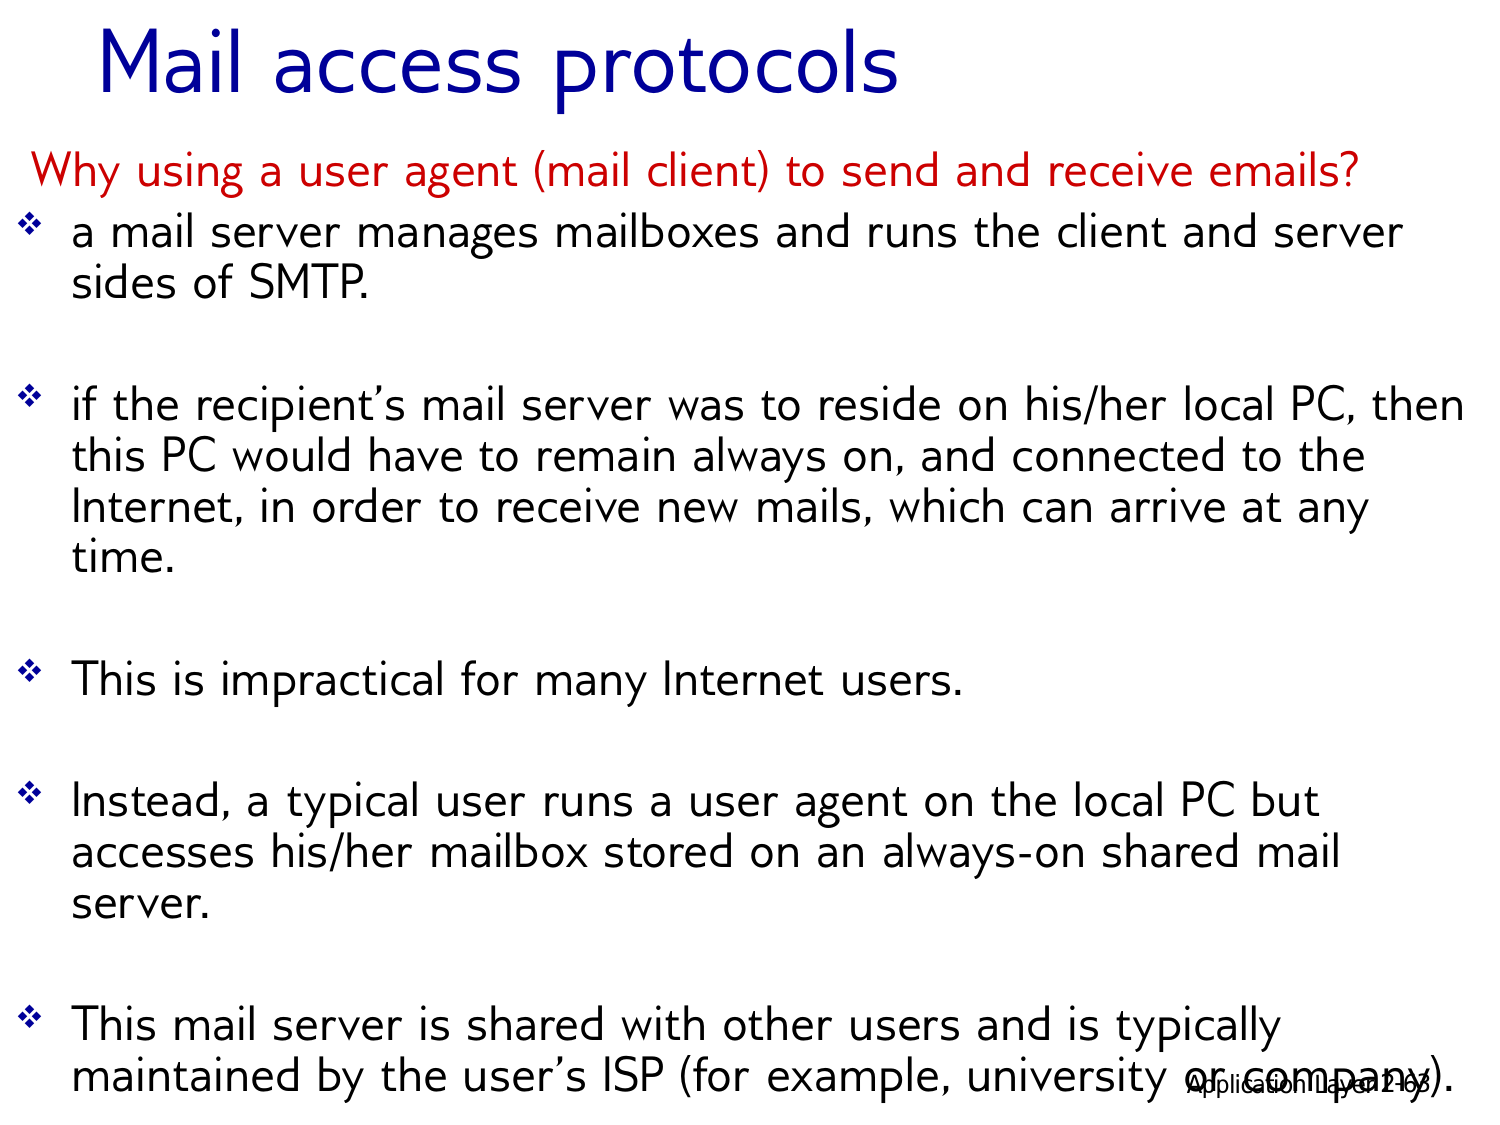

# Mail access protocols
 Why using a user agent (mail client) to send and receive emails?
a mail server manages mailboxes and runs the client and server sides of SMTP.

if the recipient’s mail server was to reside on his/her local PC, then this PC would have to remain always on, and connected to the Internet, in order to receive new mails, which can arrive at any time.

This is impractical for many Internet users.

Instead, a typical user runs a user agent on the local PC but accesses his/her mailbox stored on an always-on shared mail server.

This mail server is shared with other users and is typically maintained by the user’s ISP (for example, university or company).
2-63
Application Layer